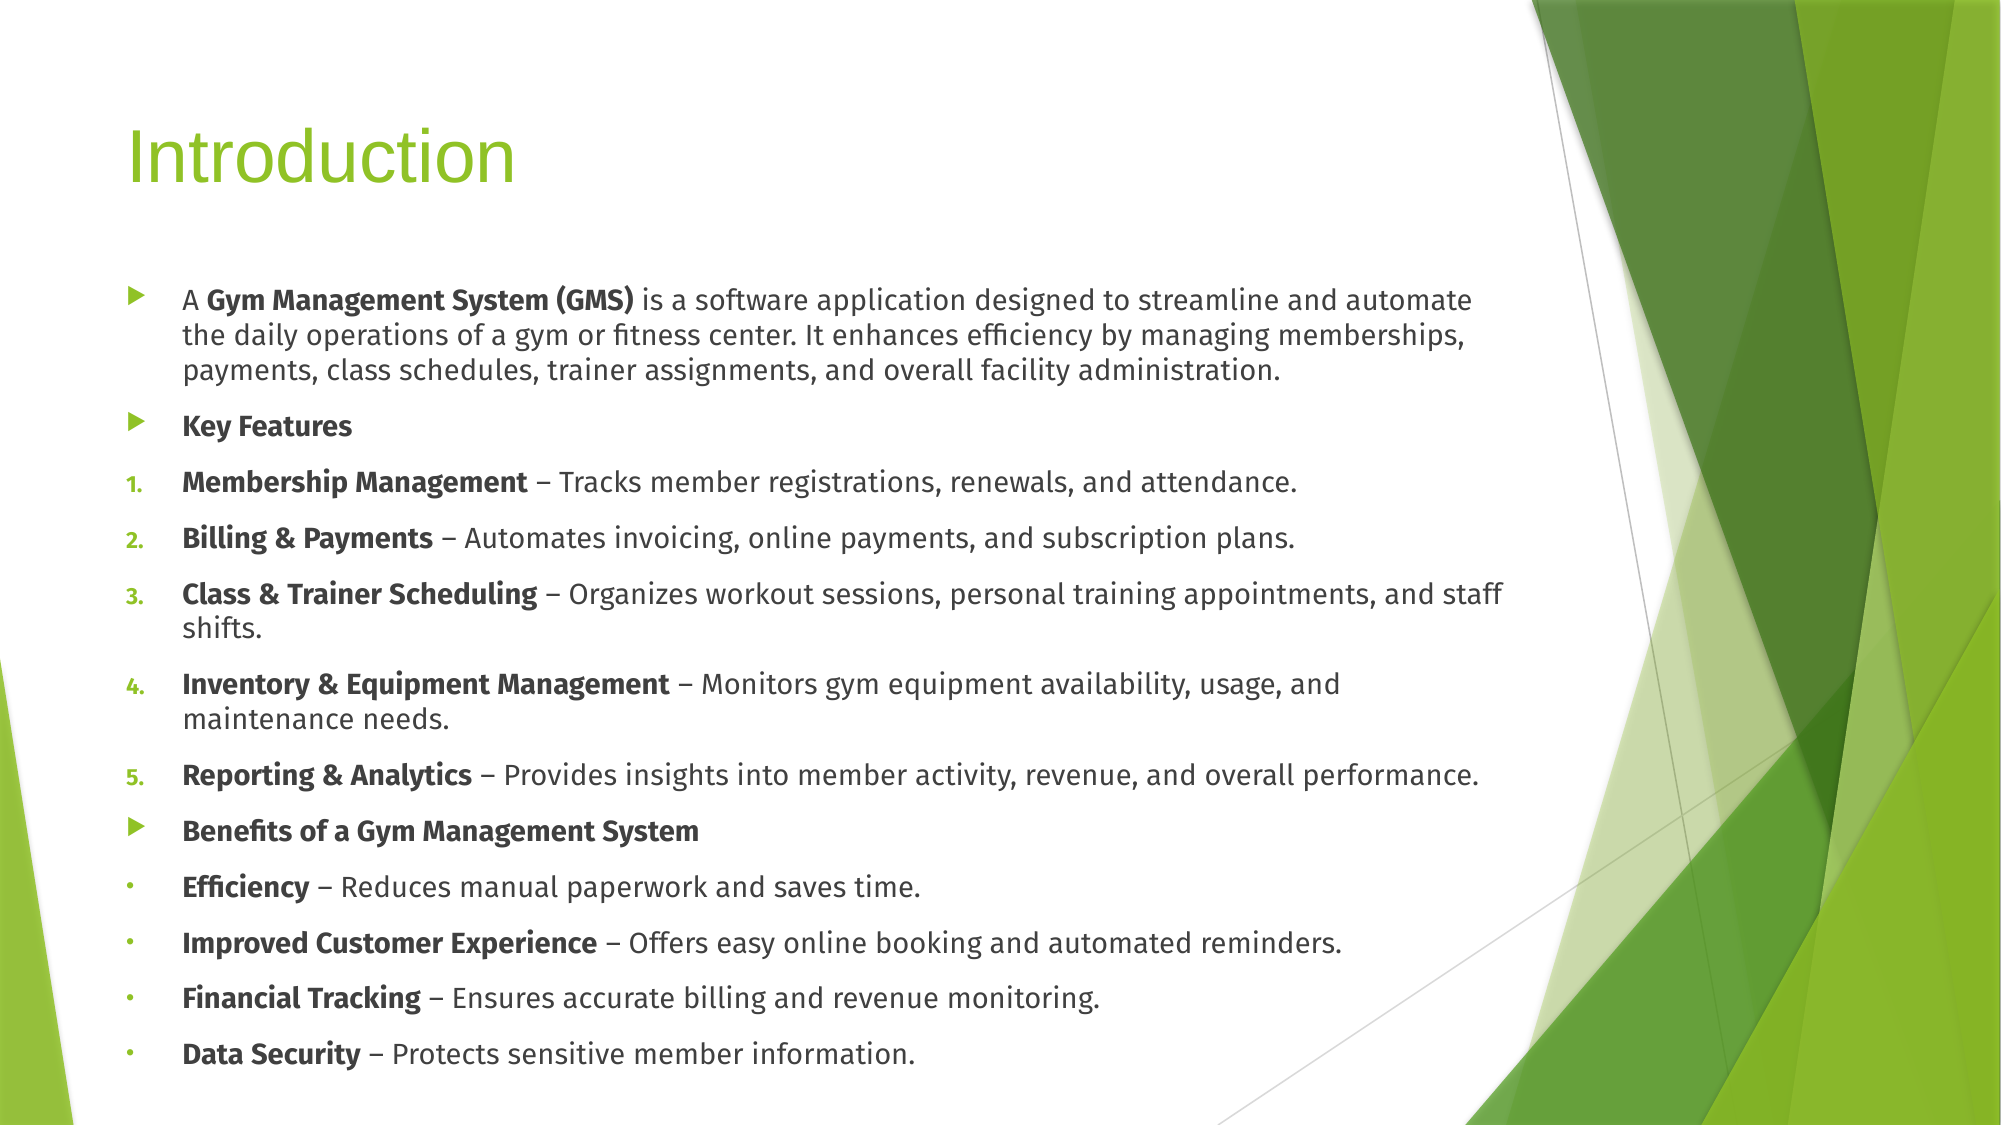

# Introduction
A Gym Management System (GMS) is a software application designed to streamline and automate the daily operations of a gym or fitness center. It enhances efficiency by managing memberships, payments, class schedules, trainer assignments, and overall facility administration.
Key Features
Membership Management – Tracks member registrations, renewals, and attendance.
Billing & Payments – Automates invoicing, online payments, and subscription plans.
Class & Trainer Scheduling – Organizes workout sessions, personal training appointments, and staff shifts.
Inventory & Equipment Management – Monitors gym equipment availability, usage, and maintenance needs.
Reporting & Analytics – Provides insights into member activity, revenue, and overall performance.
Benefits of a Gym Management System
Efficiency – Reduces manual paperwork and saves time.
Improved Customer Experience – Offers easy online booking and automated reminders.
Financial Tracking – Ensures accurate billing and revenue monitoring.
Data Security – Protects sensitive member information.